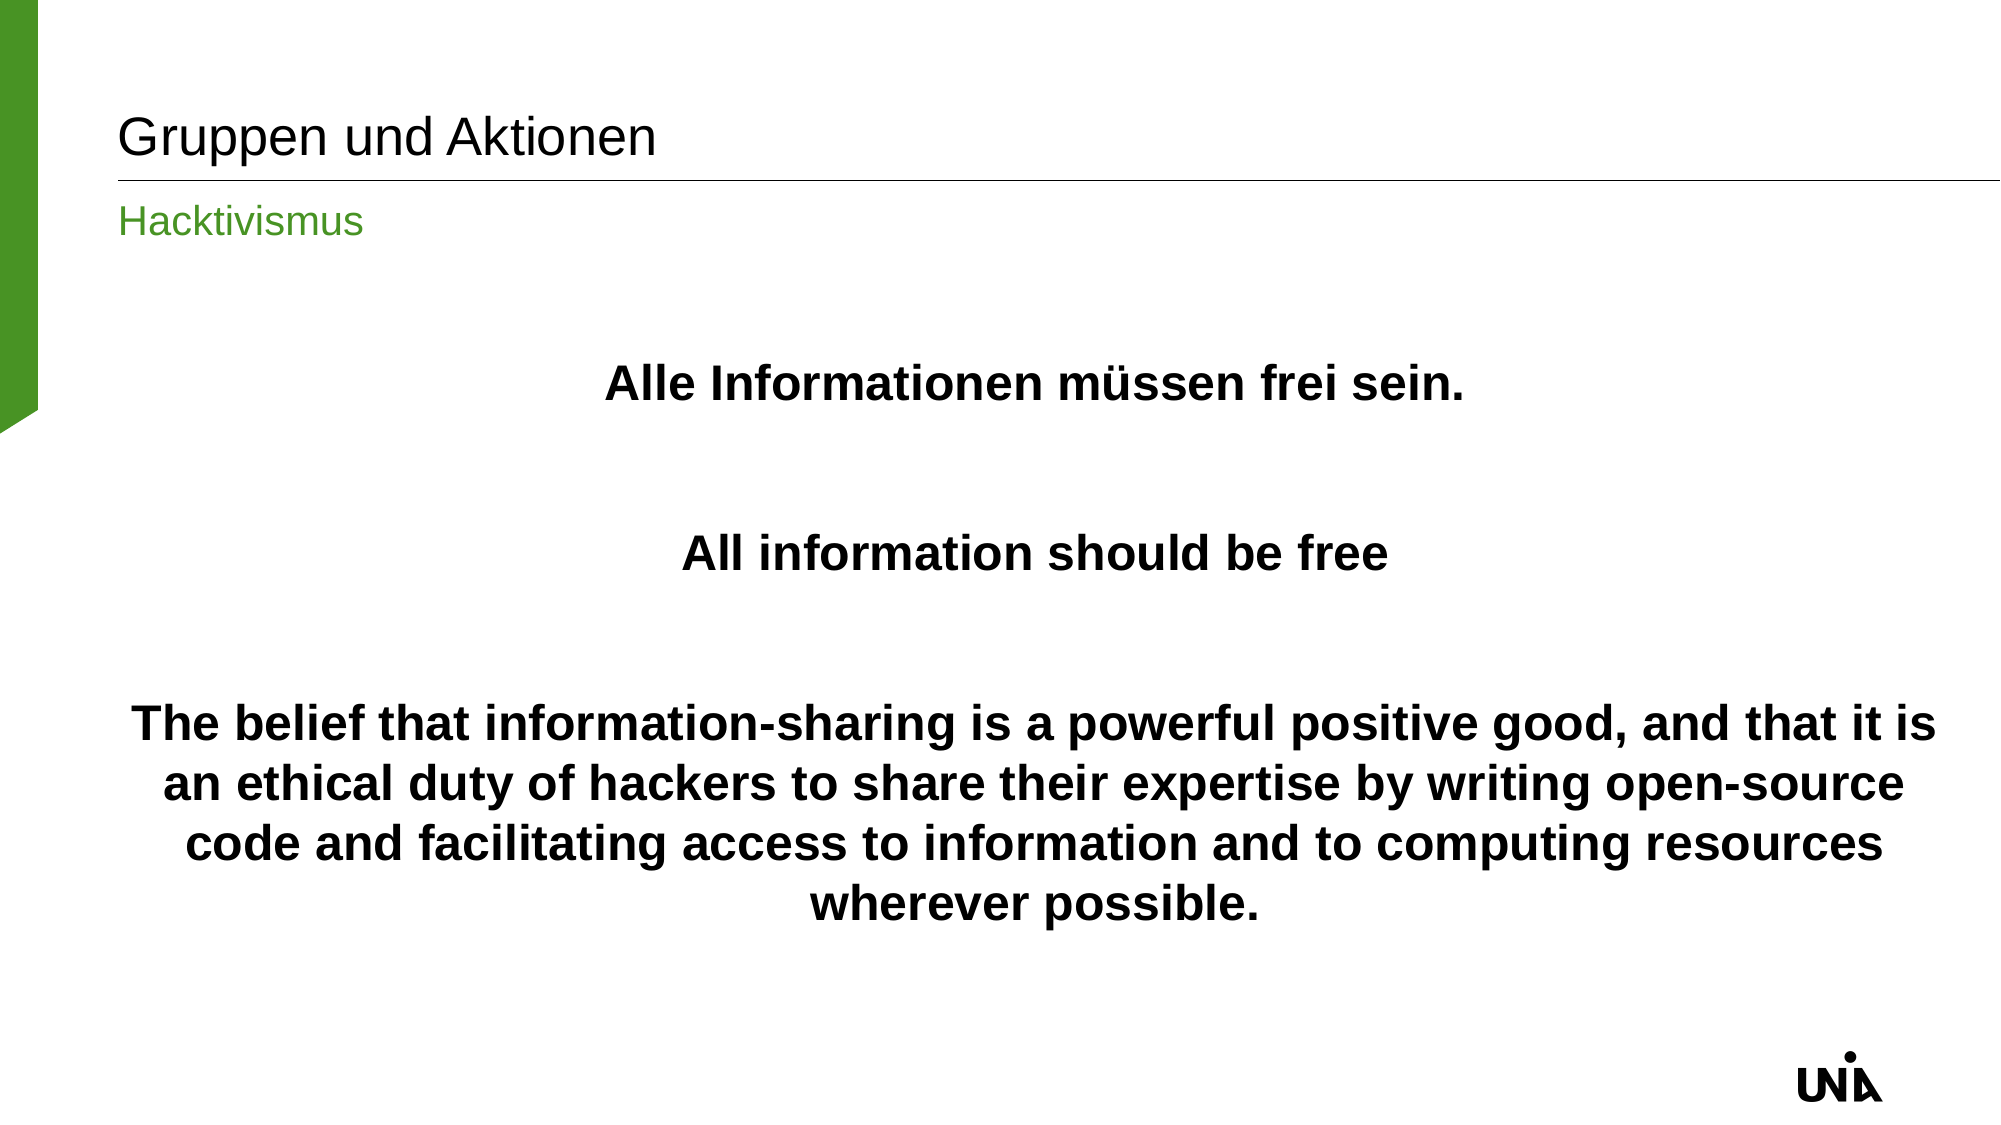

# Gruppen und Aktionen
Hacktivismus

Alle Informationen müssen frei sein.

All information should be free

The belief that information-sharing is a powerful positive good, and that it is an ethical duty of hackers to share their expertise by writing open-source code and facilitating access to information and to computing resources wherever possible.